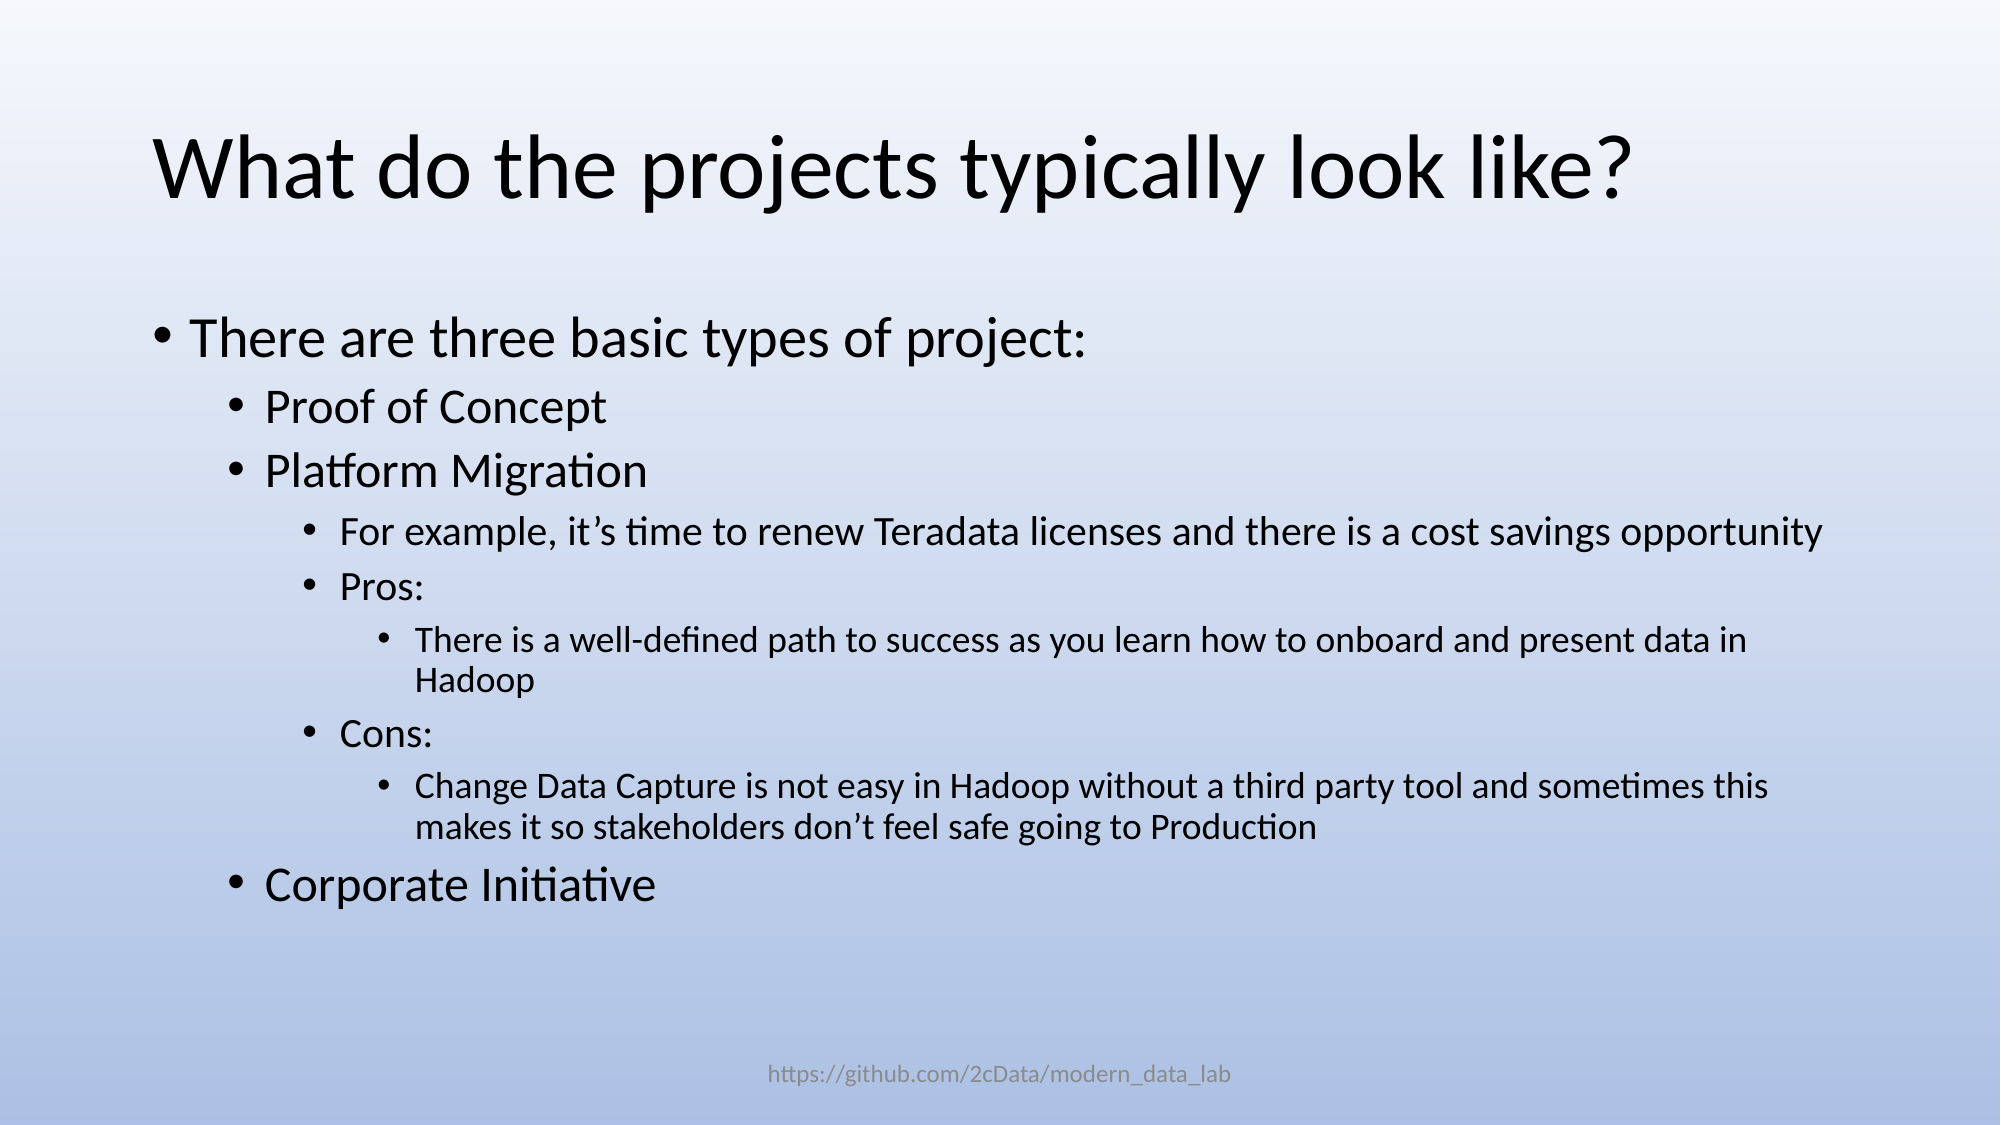

# What do the projects typically look like?
There are three basic types of project:
Proof of Concept
Platform Migration
For example, it’s time to renew Teradata licenses and there is a cost savings opportunity
Pros:
There is a well-defined path to success as you learn how to onboard and present data in Hadoop
Cons:
Change Data Capture is not easy in Hadoop without a third party tool and sometimes this makes it so stakeholders don’t feel safe going to Production
Corporate Initiative

https://github.com/2cData/modern_data_lab